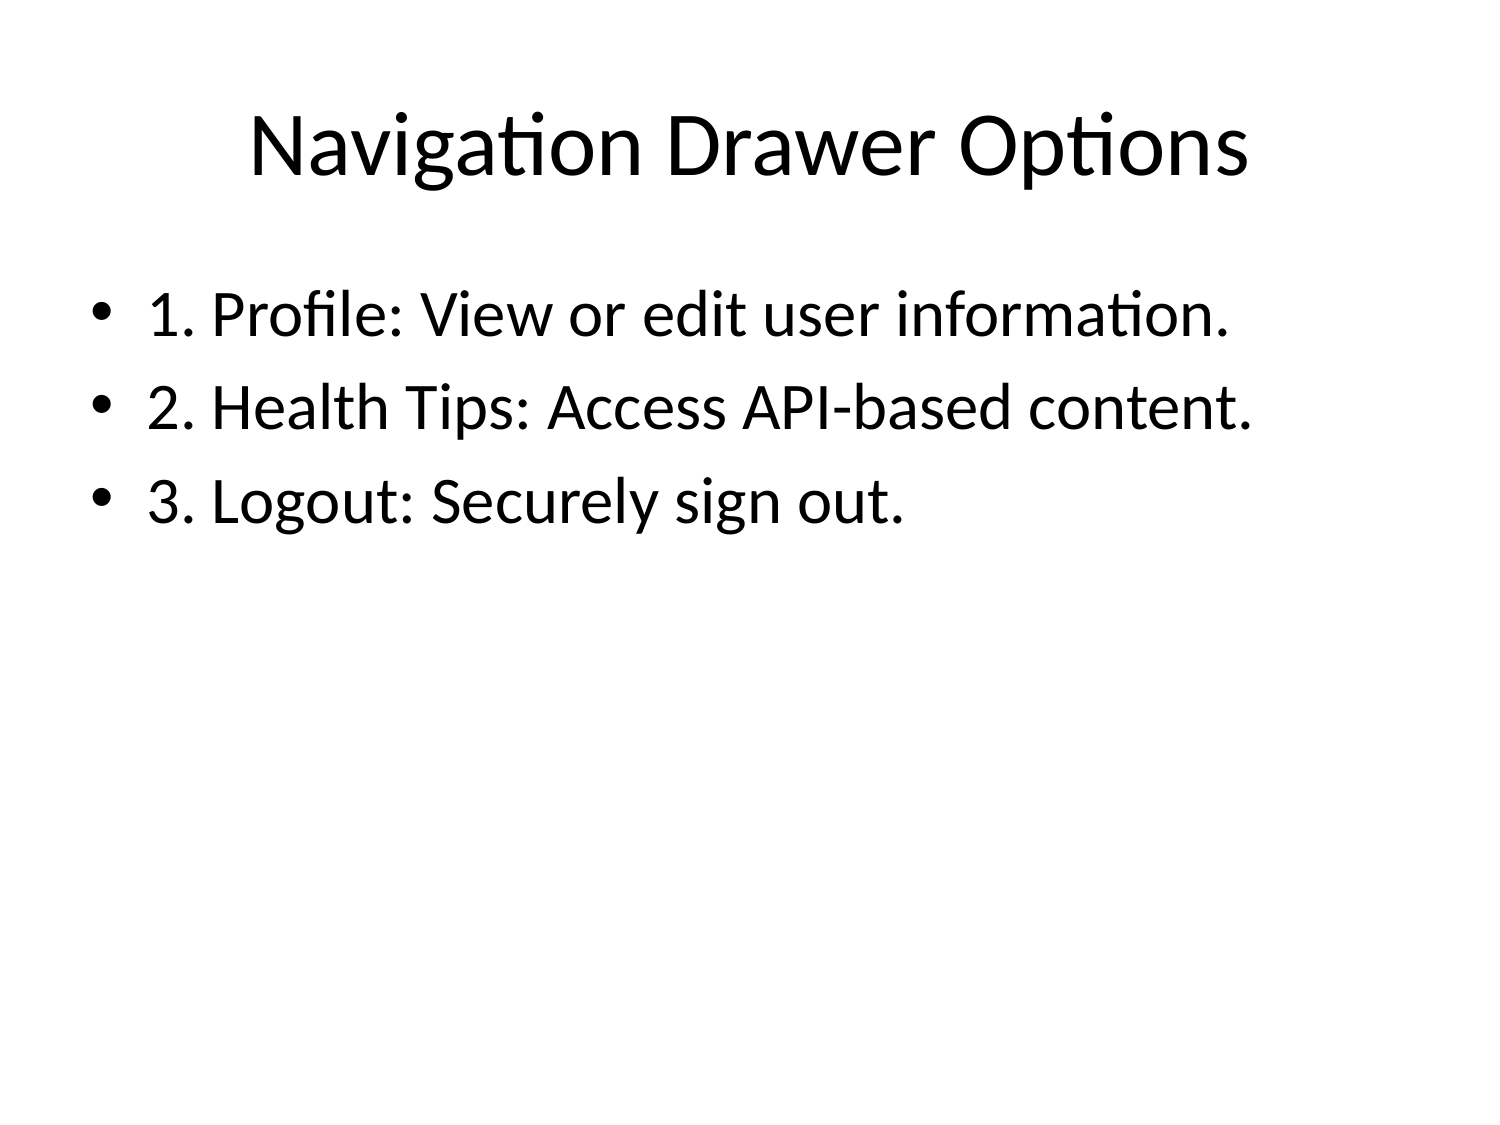

# Navigation Drawer Options
1. Profile: View or edit user information.
2. Health Tips: Access API-based content.
3. Logout: Securely sign out.